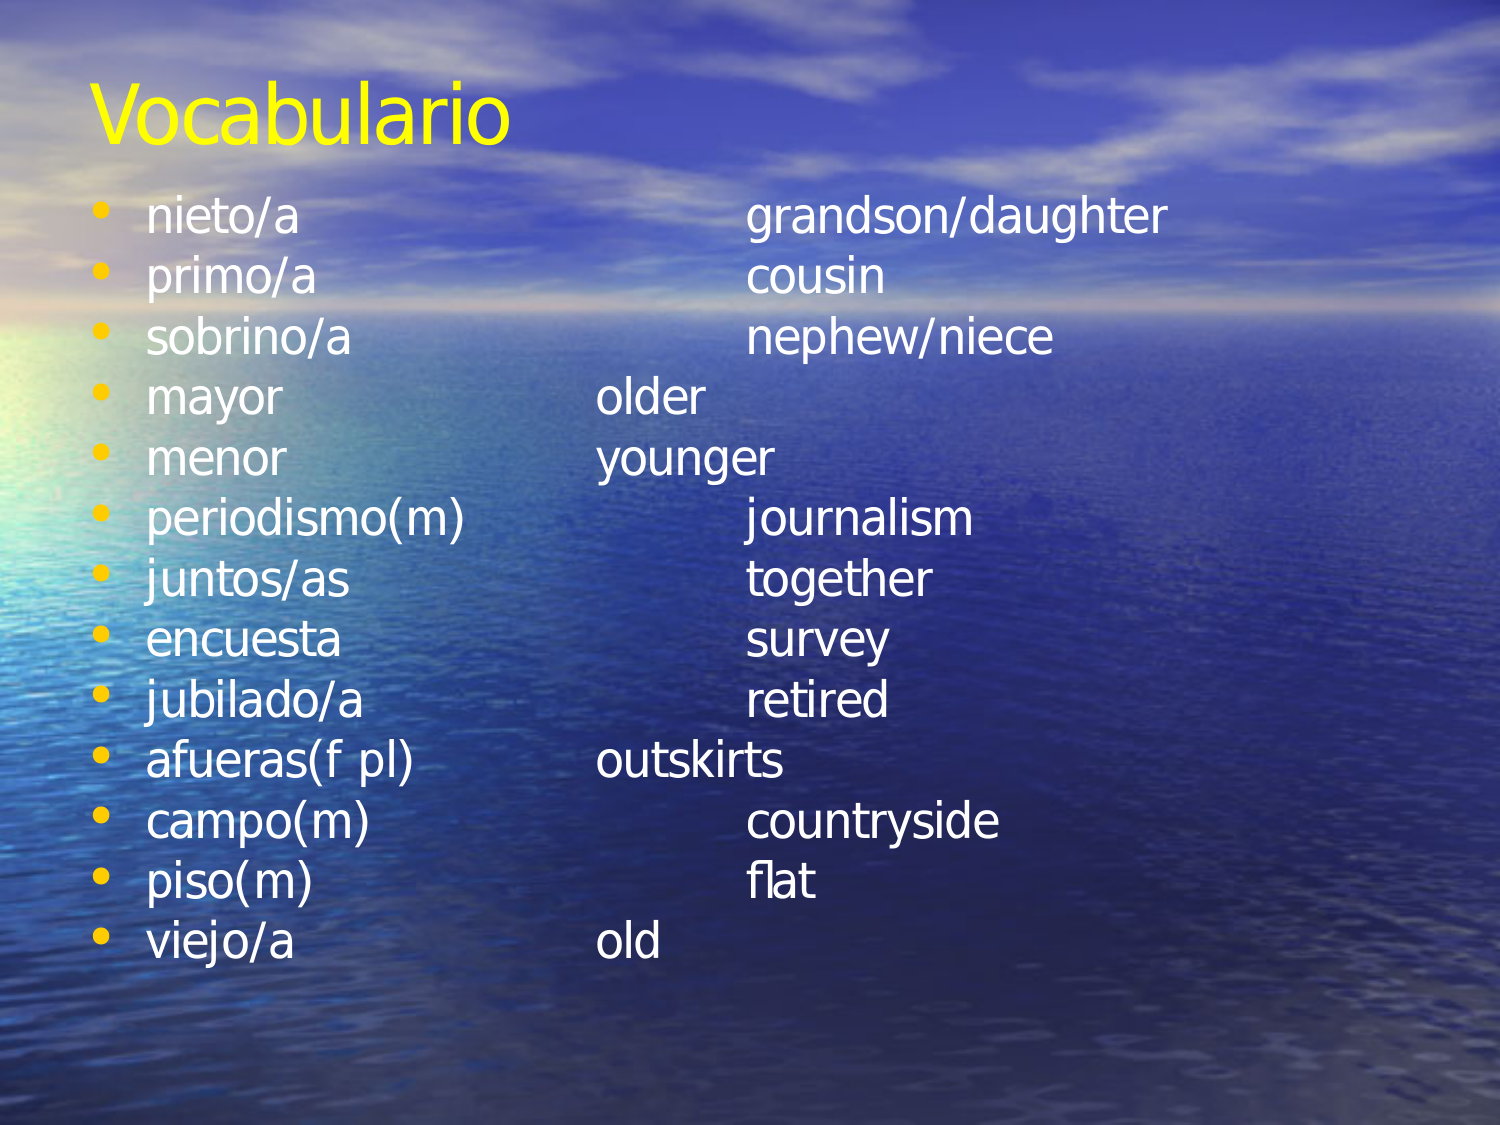

Vocabulario
nieto/a			grandson/daughter
primo/a			cousin
sobrino/a			nephew/niece
mayor			older
menor			younger
periodismo(m)		journalism
juntos/as			together
encuesta			survey
jubilado/a			retired
afueras(f pl)		outskirts
campo(m)			countryside
piso(m)			flat
viejo/a			old